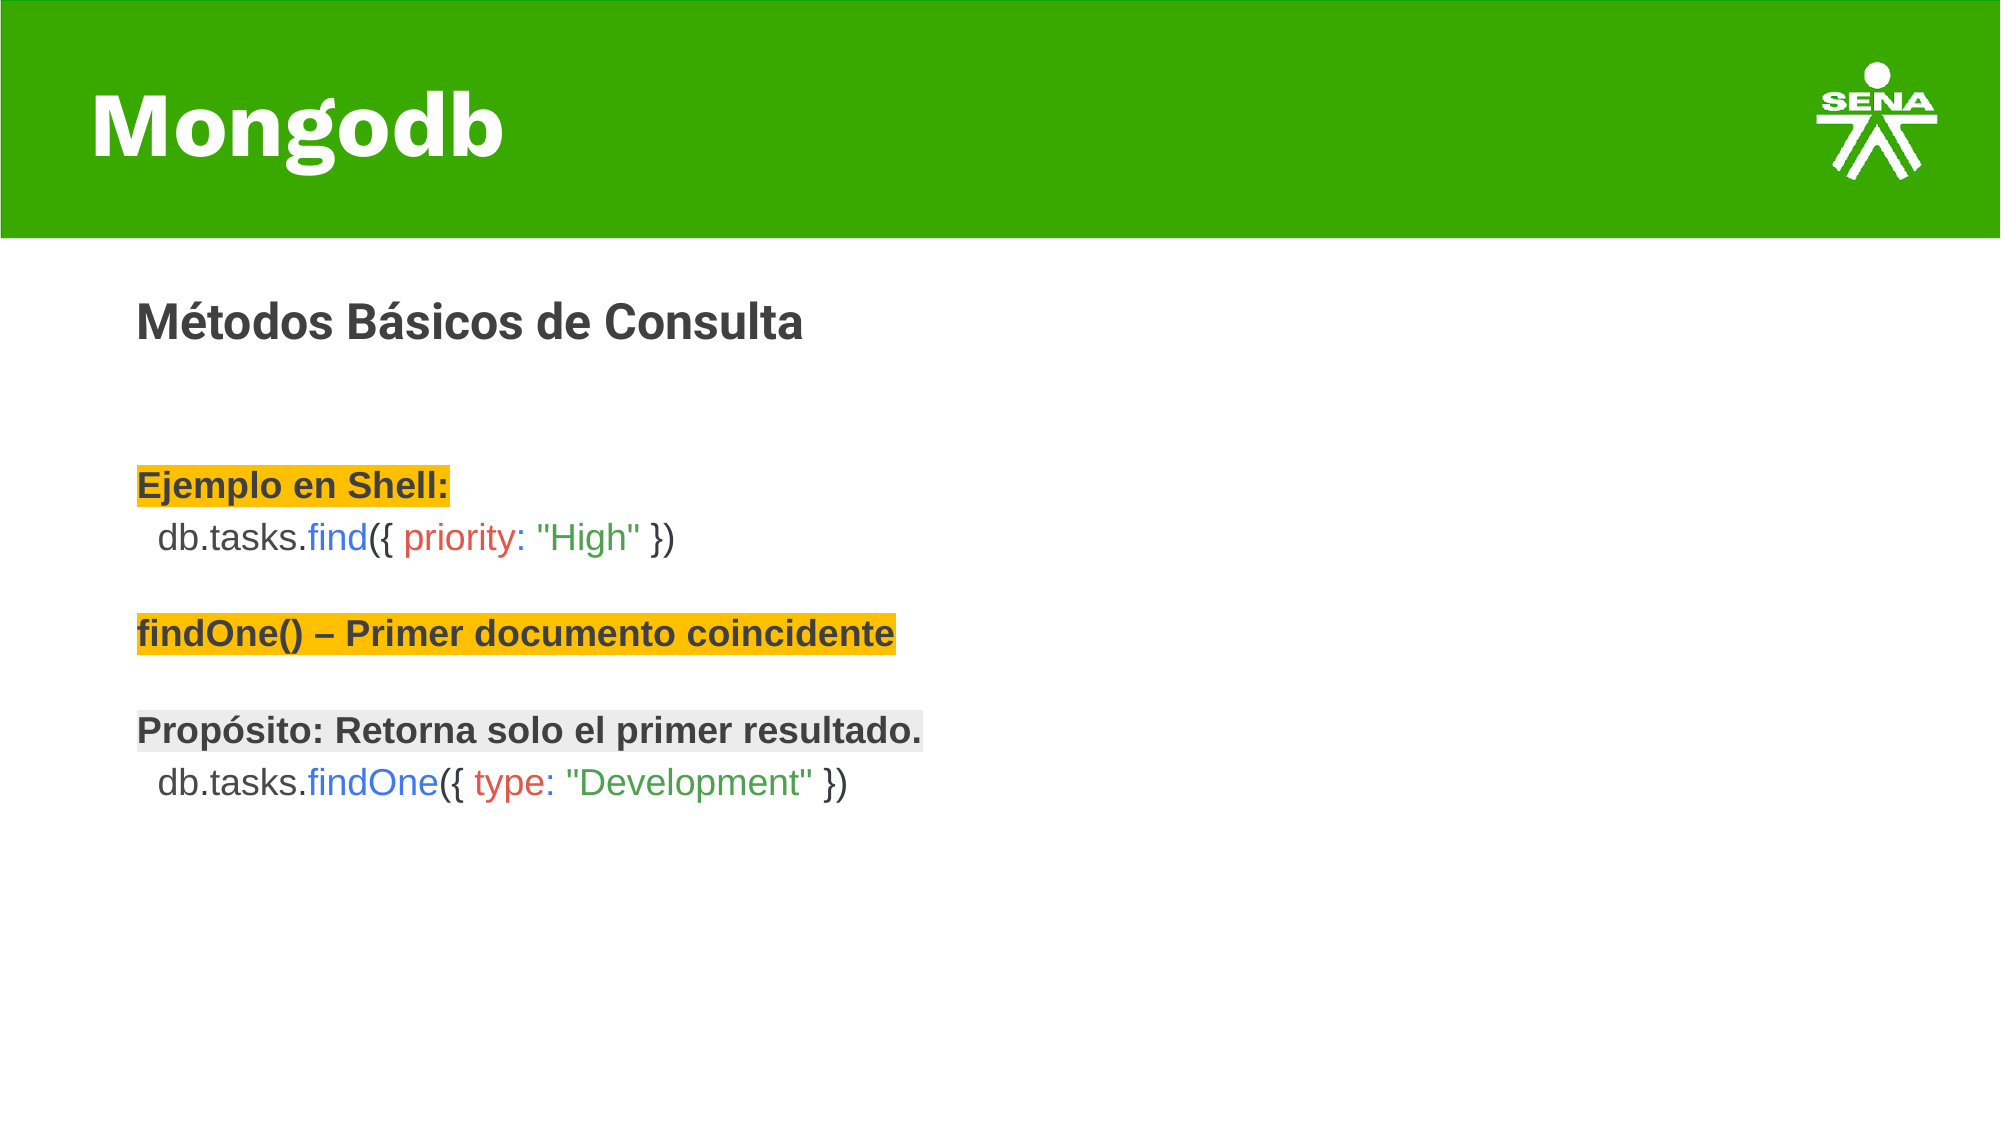

# Mongodb
Métodos Básicos de Consulta

Ejemplo en Shell:
db.tasks.find({ priority: "High" })
findOne() – Primer documento coincidente
Propósito: Retorna solo el primer resultado.
db.tasks.findOne({ type: "Development" })